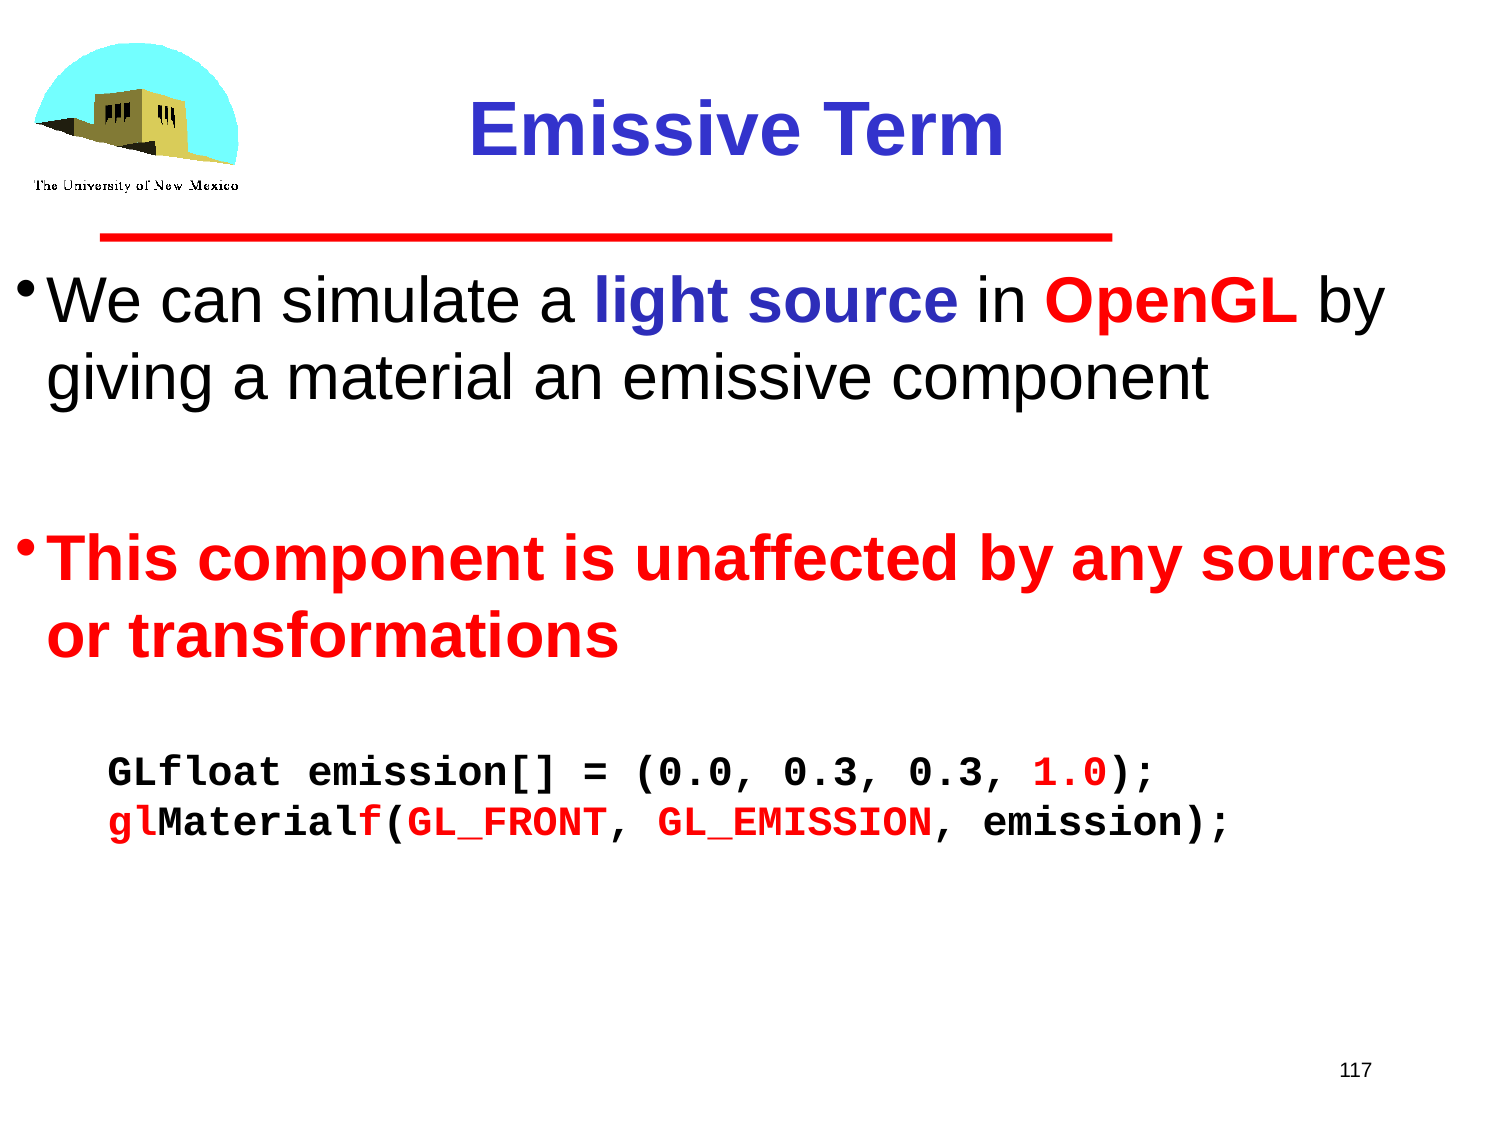

Emissive Term
We can simulate a light source in OpenGL by giving a material an emissive component

This component is unaffected by any sources or transformations
GLfloat emission[] = (0.0, 0.3, 0.3, 1.0);
glMaterialf(GL_FRONT, GL_EMISSION, emission);
117